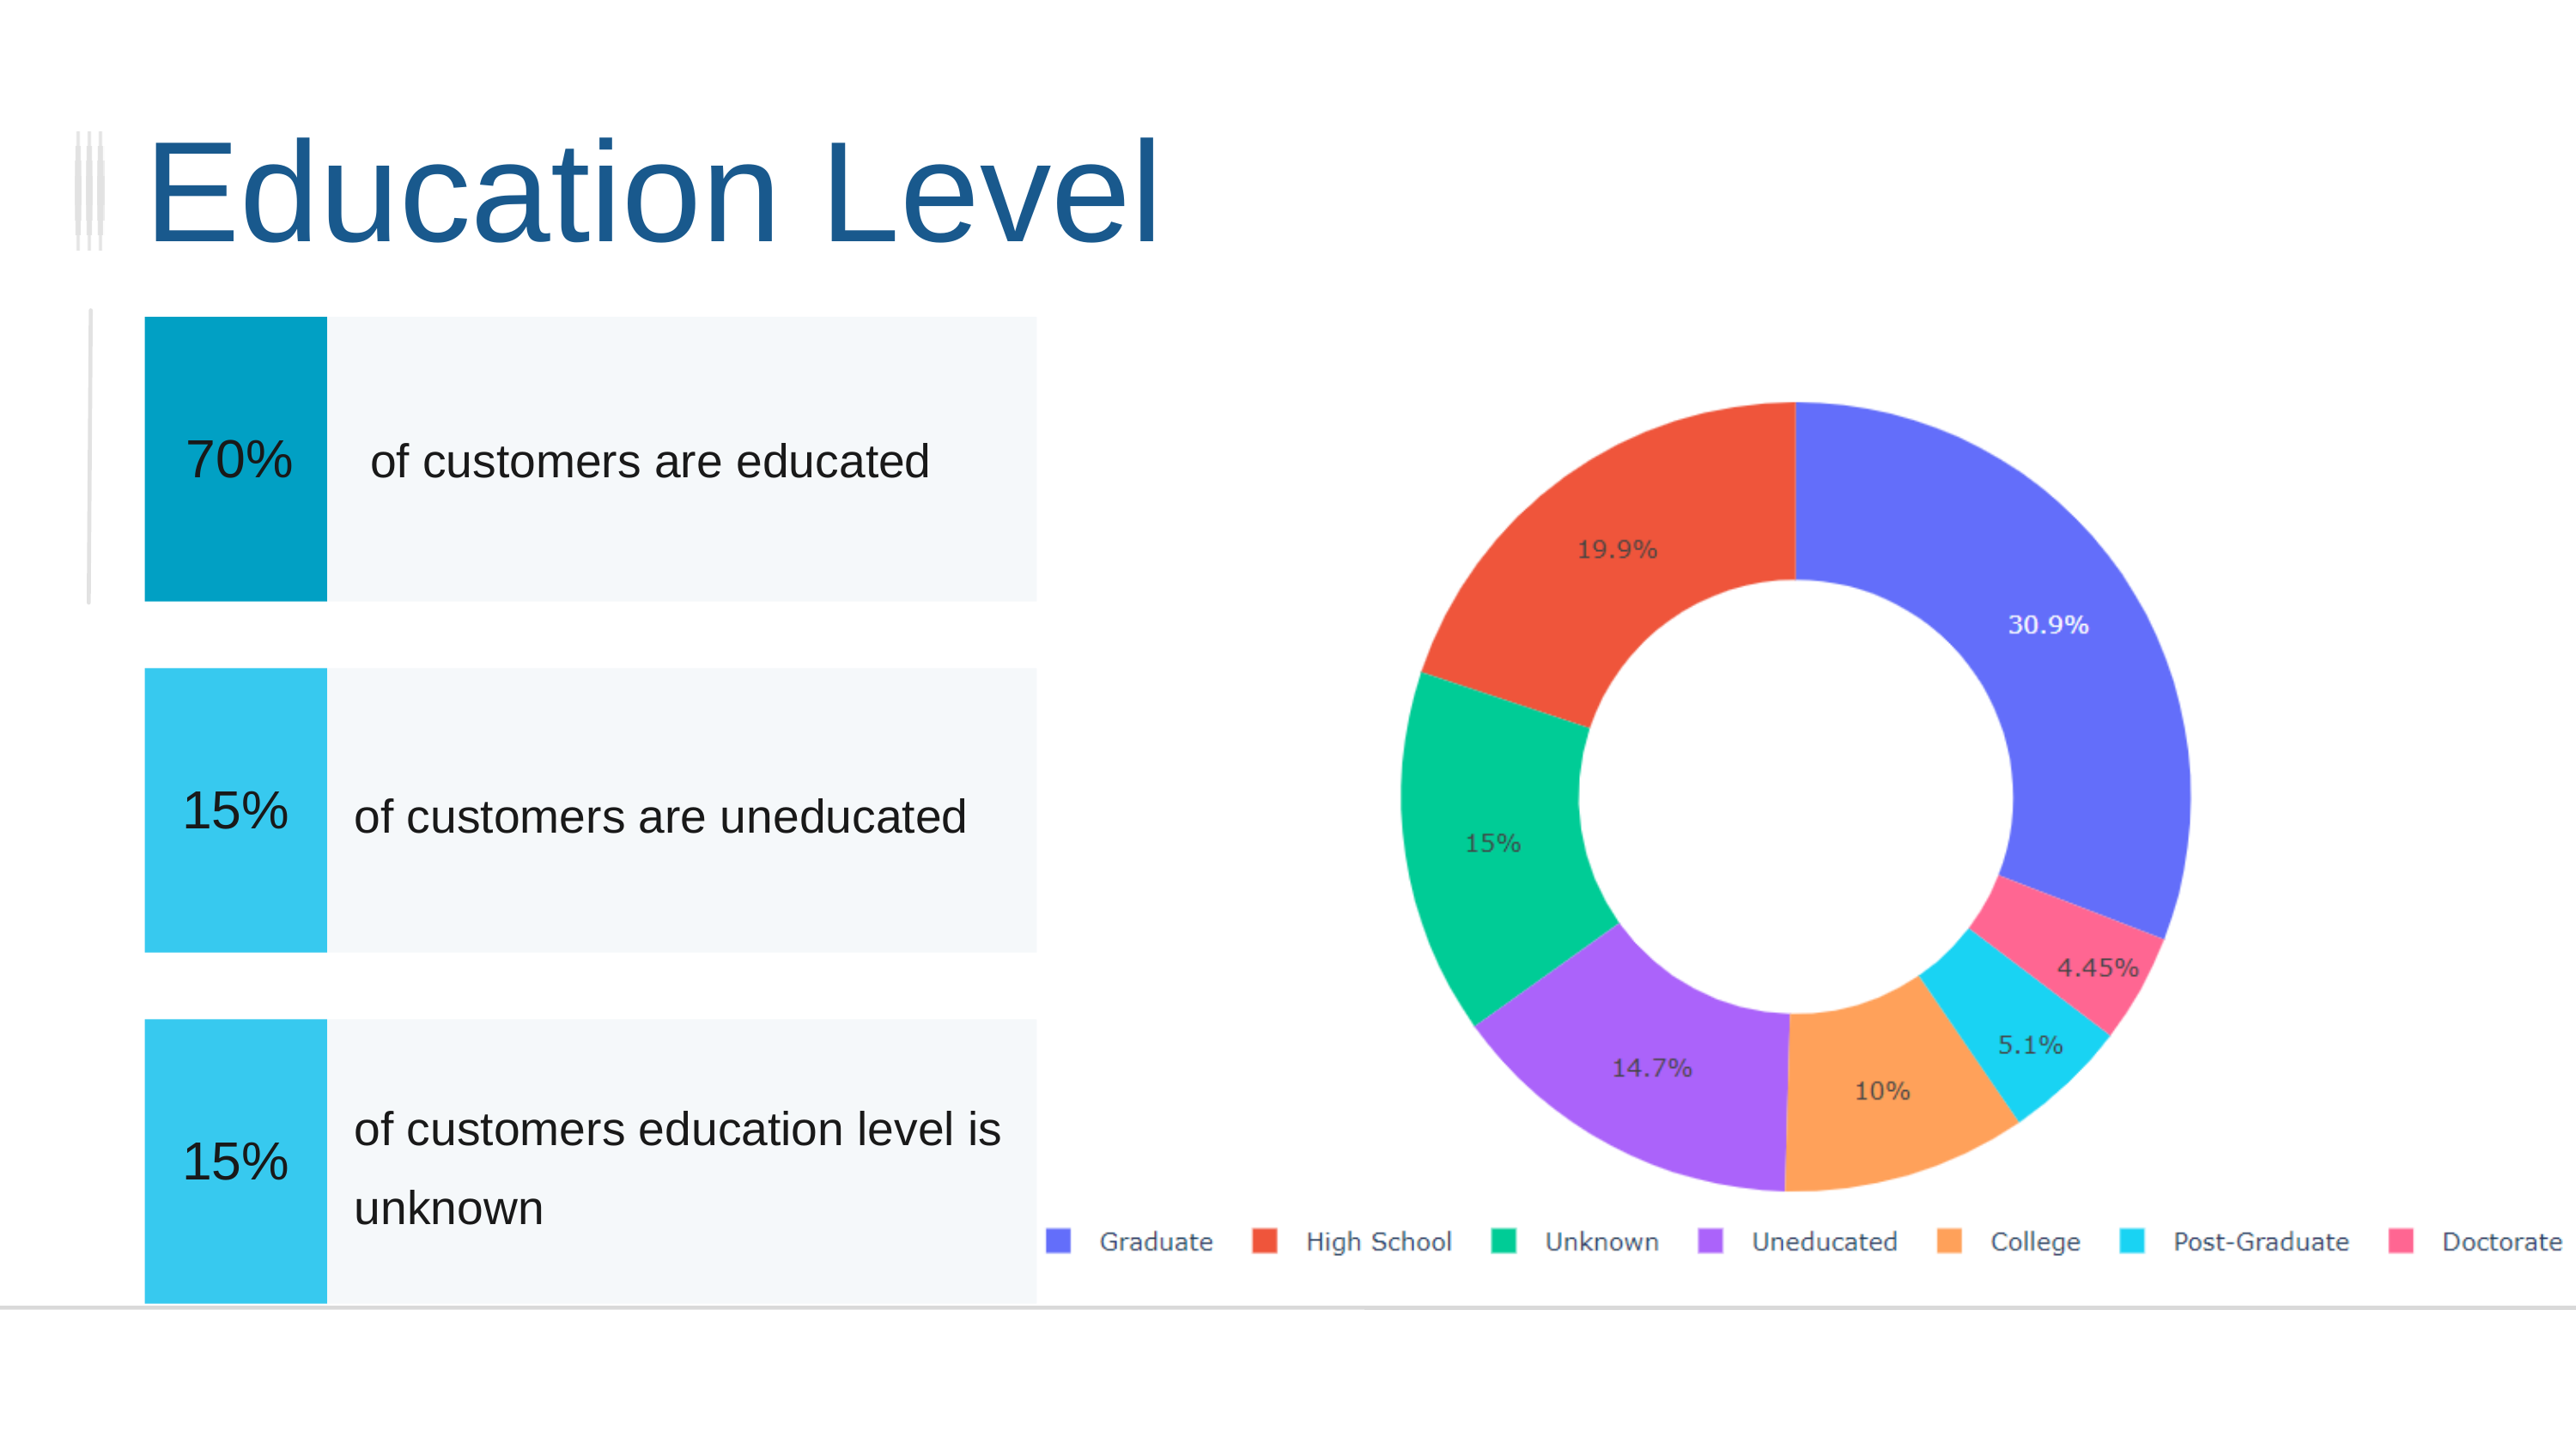

Education Level

of customers are educated
70%

of customers are uneducated
15%
View More

of customers education level is unknown
15%